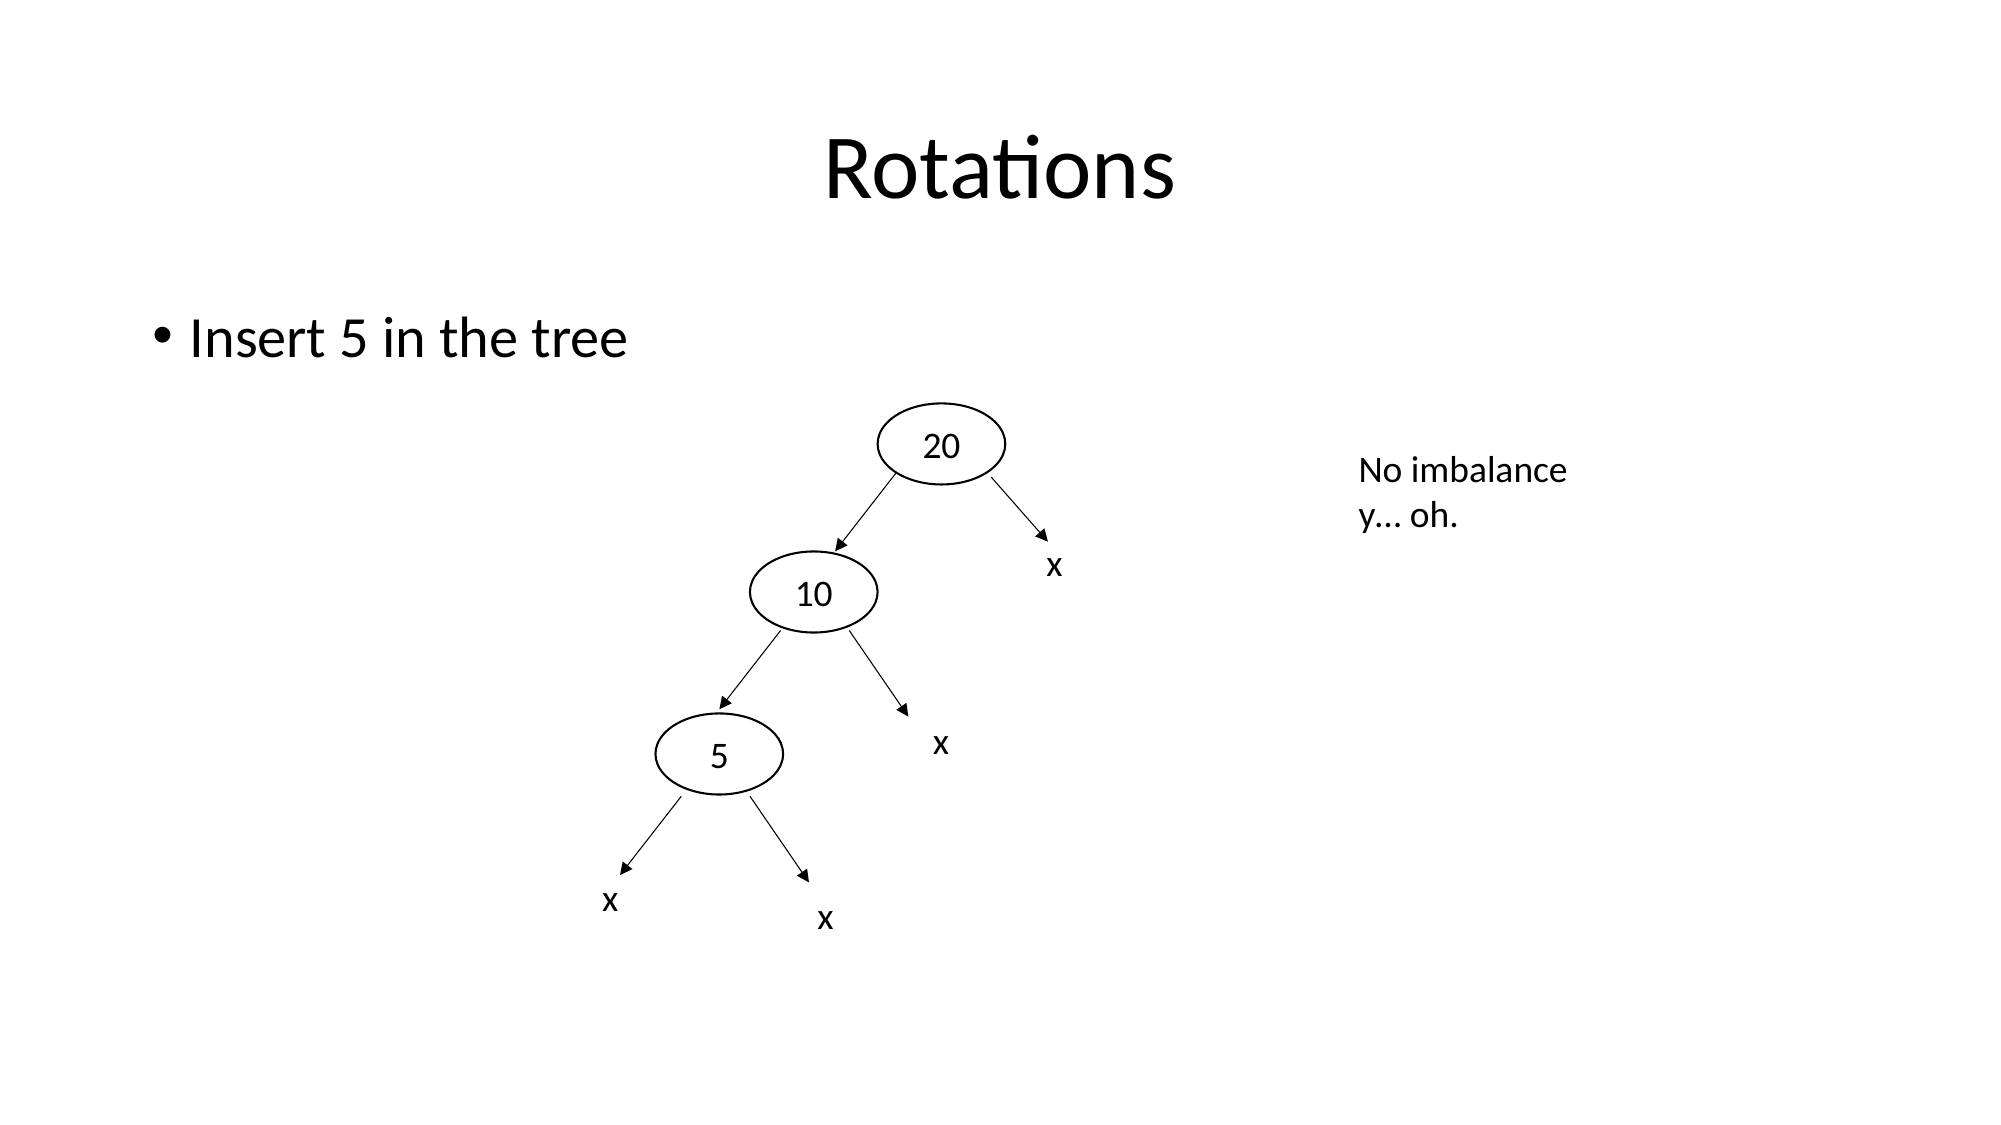

# Rotations
Insert 5 in the tree
20
No imbalance y… oh.
x
10
x
5
x
x